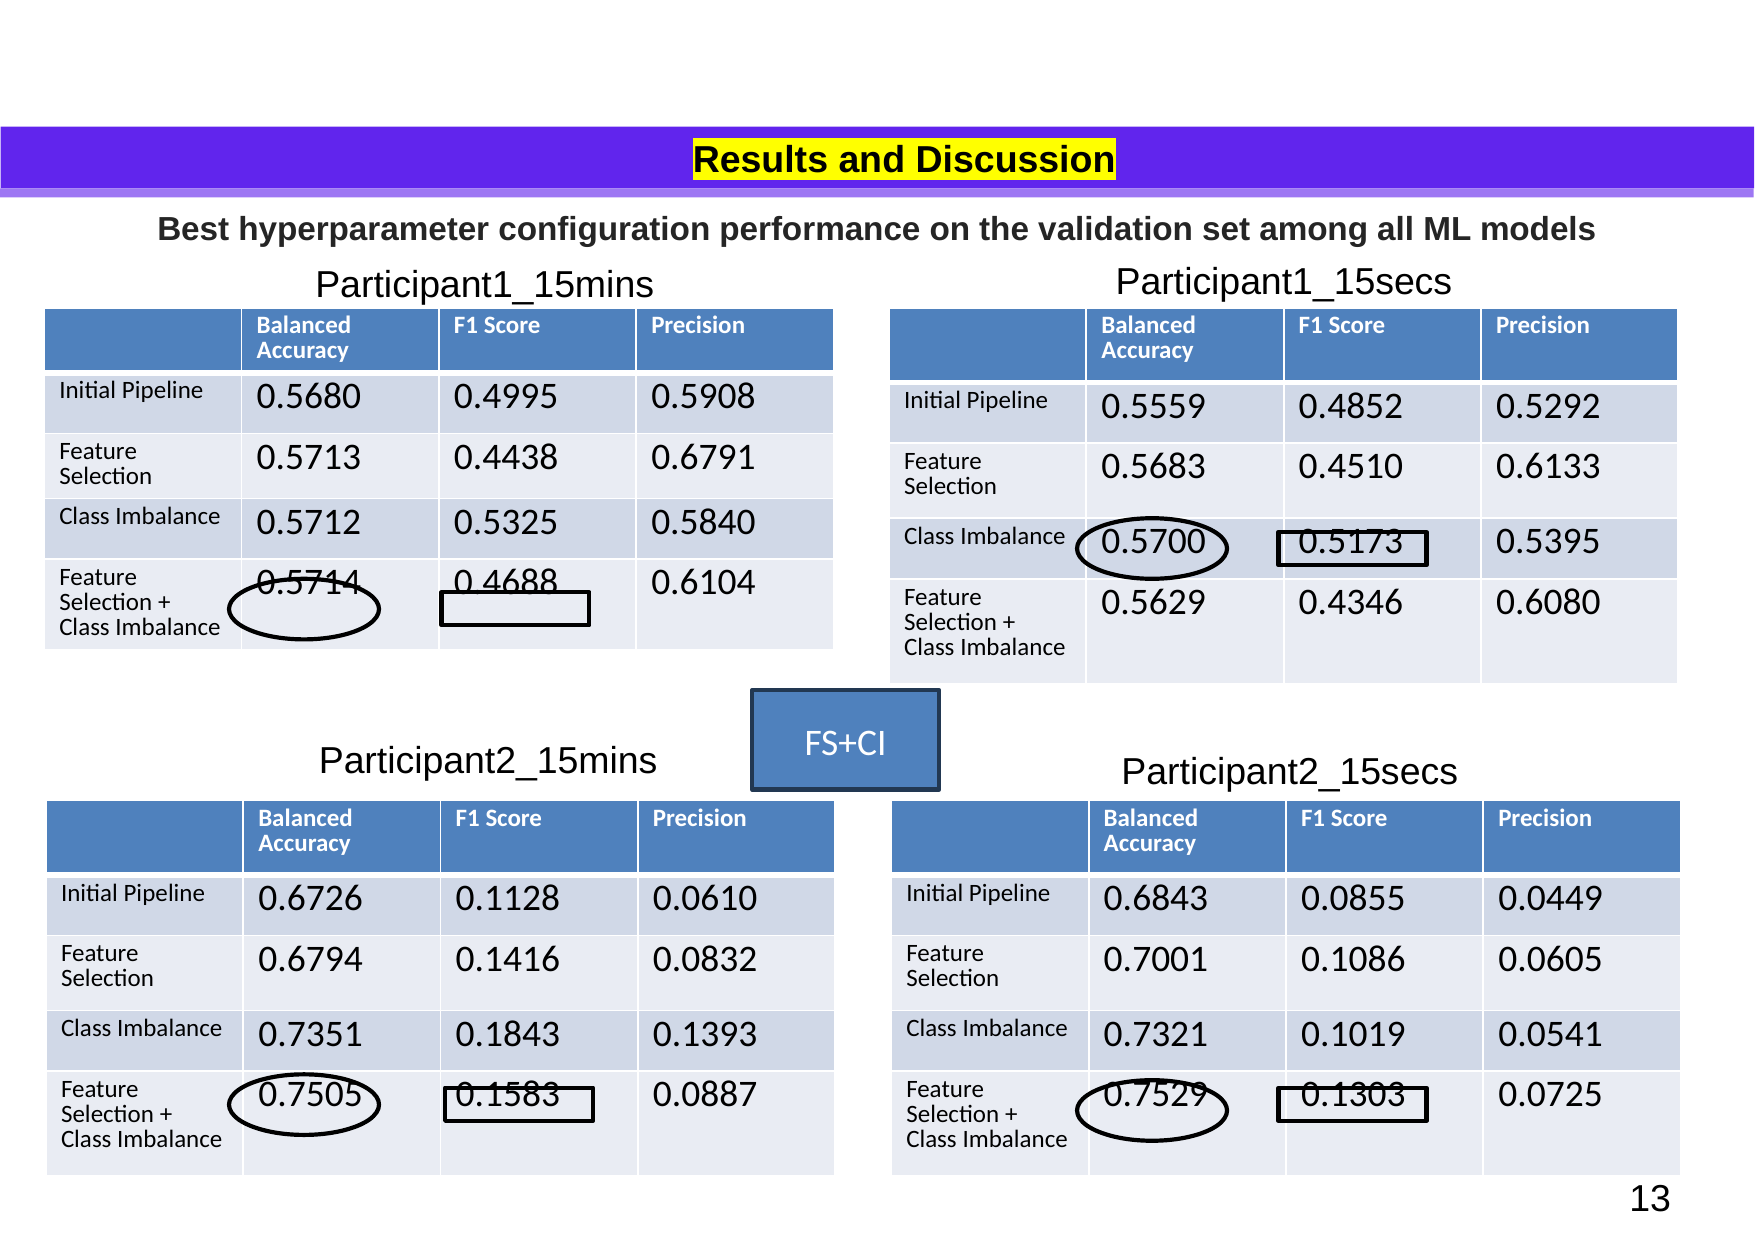

Results and Discussion
# Best hyperparameter configuration performance on the validation set among all ML models
Model Development
Participant1_15secs
Participant1_15mins
|  | Balanced Accuracy | F1 Score | Precision |
| --- | --- | --- | --- |
| Initial Pipeline | 0.5680 | 0.4995 | 0.5908 |
| Feature Selection | 0.5713 | 0.4438 | 0.6791 |
| Class Imbalance | 0.5712 | 0.5325 | 0.5840 |
| Feature Selection + Class Imbalance | 0.5714 | 0.4688 | 0.6104 |
|  | Balanced Accuracy | F1 Score | Precision |
| --- | --- | --- | --- |
| Initial Pipeline | 0.5559 | 0.4852 | 0.5292 |
| Feature Selection | 0.5683 | 0.4510 | 0.6133 |
| Class Imbalance | 0.5700 | 0.5173 | 0.5395 |
| Feature Selection + Class Imbalance | 0.5629 | 0.4346 | 0.6080 |

Metrics
FS+CI
Participant2_15mins
Participant2_15secs
|  | Balanced Accuracy | F1 Score | Precision |
| --- | --- | --- | --- |
| Initial Pipeline | 0.6726 | 0.1128 | 0.0610 |
| Feature Selection | 0.6794 | 0.1416 | 0.0832 |
| Class Imbalance | 0.7351 | 0.1843 | 0.1393 |
| Feature Selection + Class Imbalance | 0.7505 | 0.1583 | 0.0887 |
|  | Balanced Accuracy | F1 Score | Precision |
| --- | --- | --- | --- |
| Initial Pipeline | 0.6843 | 0.0855 | 0.0449 |
| Feature Selection | 0.7001 | 0.1086 | 0.0605 |
| Class Imbalance | 0.7321 | 0.1019 | 0.0541 |
| Feature Selection + Class Imbalance | 0.7529 | 0.1303 | 0.0725 |
13

13